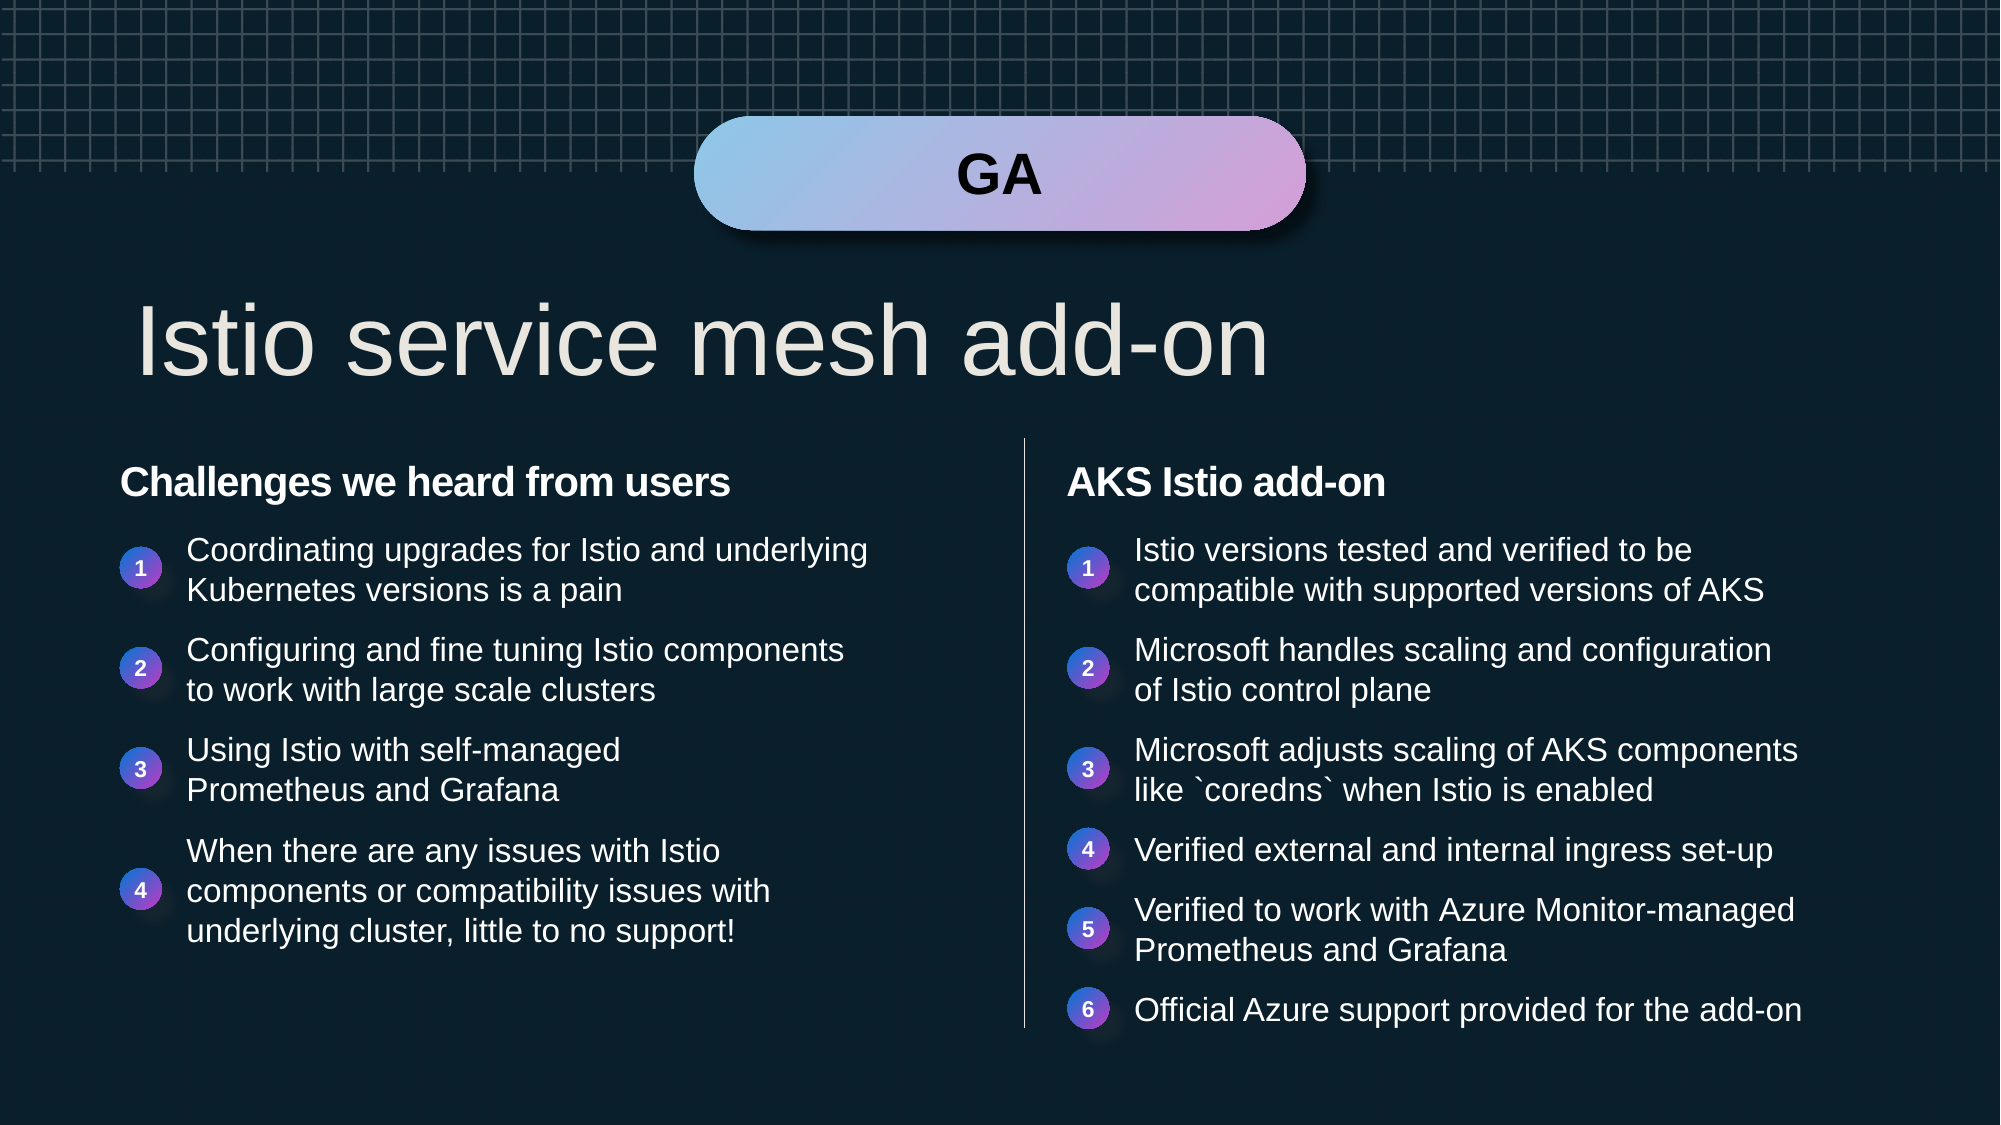

GA
Istio service mesh add-on
Challenges we heard from users
AKS Istio add-on
Coordinating upgrades for Istio and underlying Kubernetes versions is a pain
Istio versions tested and verified to be compatible with supported versions of AKS
1
1
Configuring and fine tuning Istio components
to work with large scale clusters
Microsoft handles scaling and configuration 
of Istio control plane
2
2
Using Istio with self-managed
Prometheus and Grafana
Microsoft adjusts scaling of AKS components like `coredns` when Istio is enabled
3
3
4
When there are any issues with Istio components or compatibility issues with underlying cluster, little to no support!
Verified external and internal ingress set-up
4
Verified to work with Azure Monitor-managed Prometheus and Grafana
5
6
Official Azure support provided for the add-on